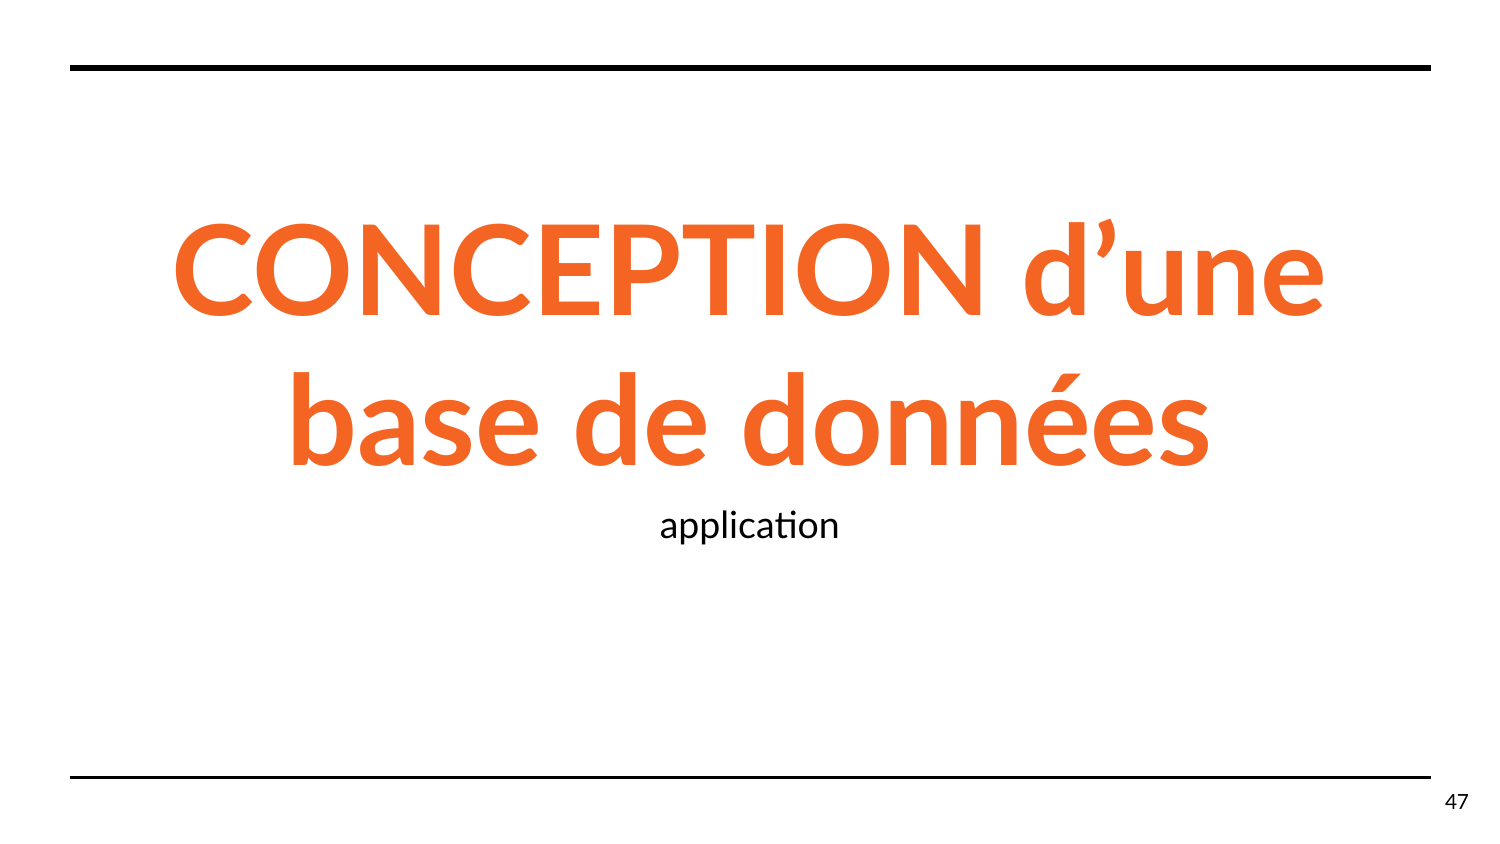

# CONCEPTION d’une base de données
application
47